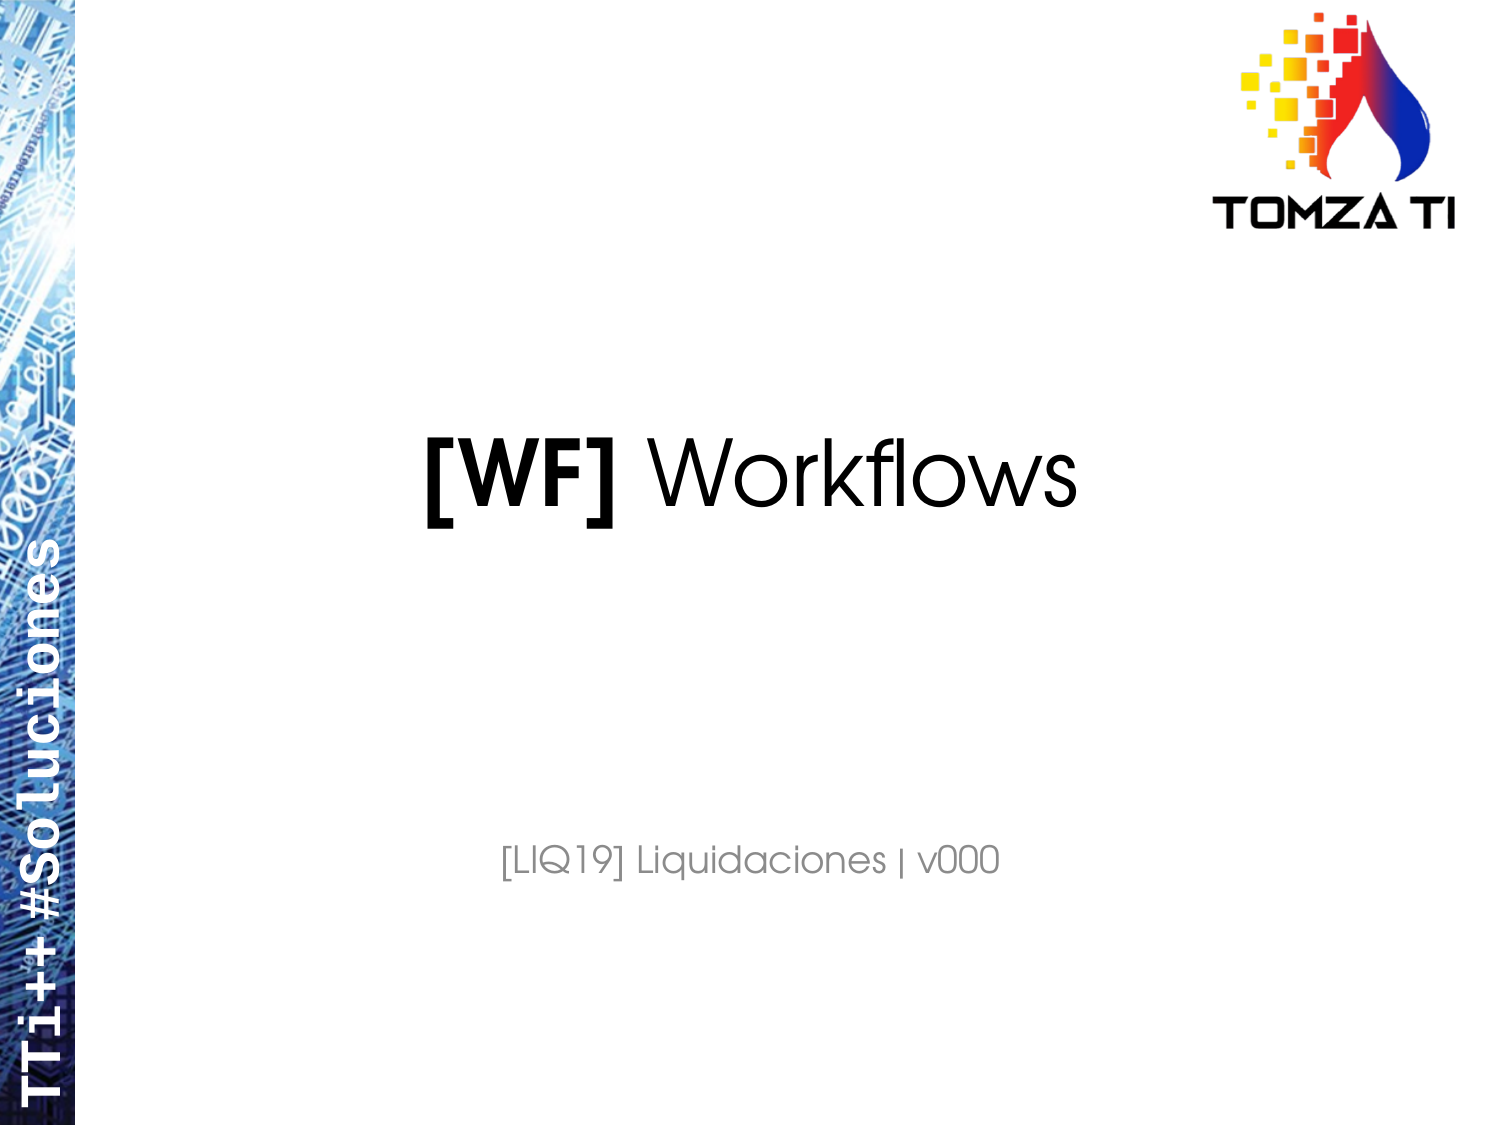

# [WF] Workflows

[LIQ19] Liquidaciones | v000